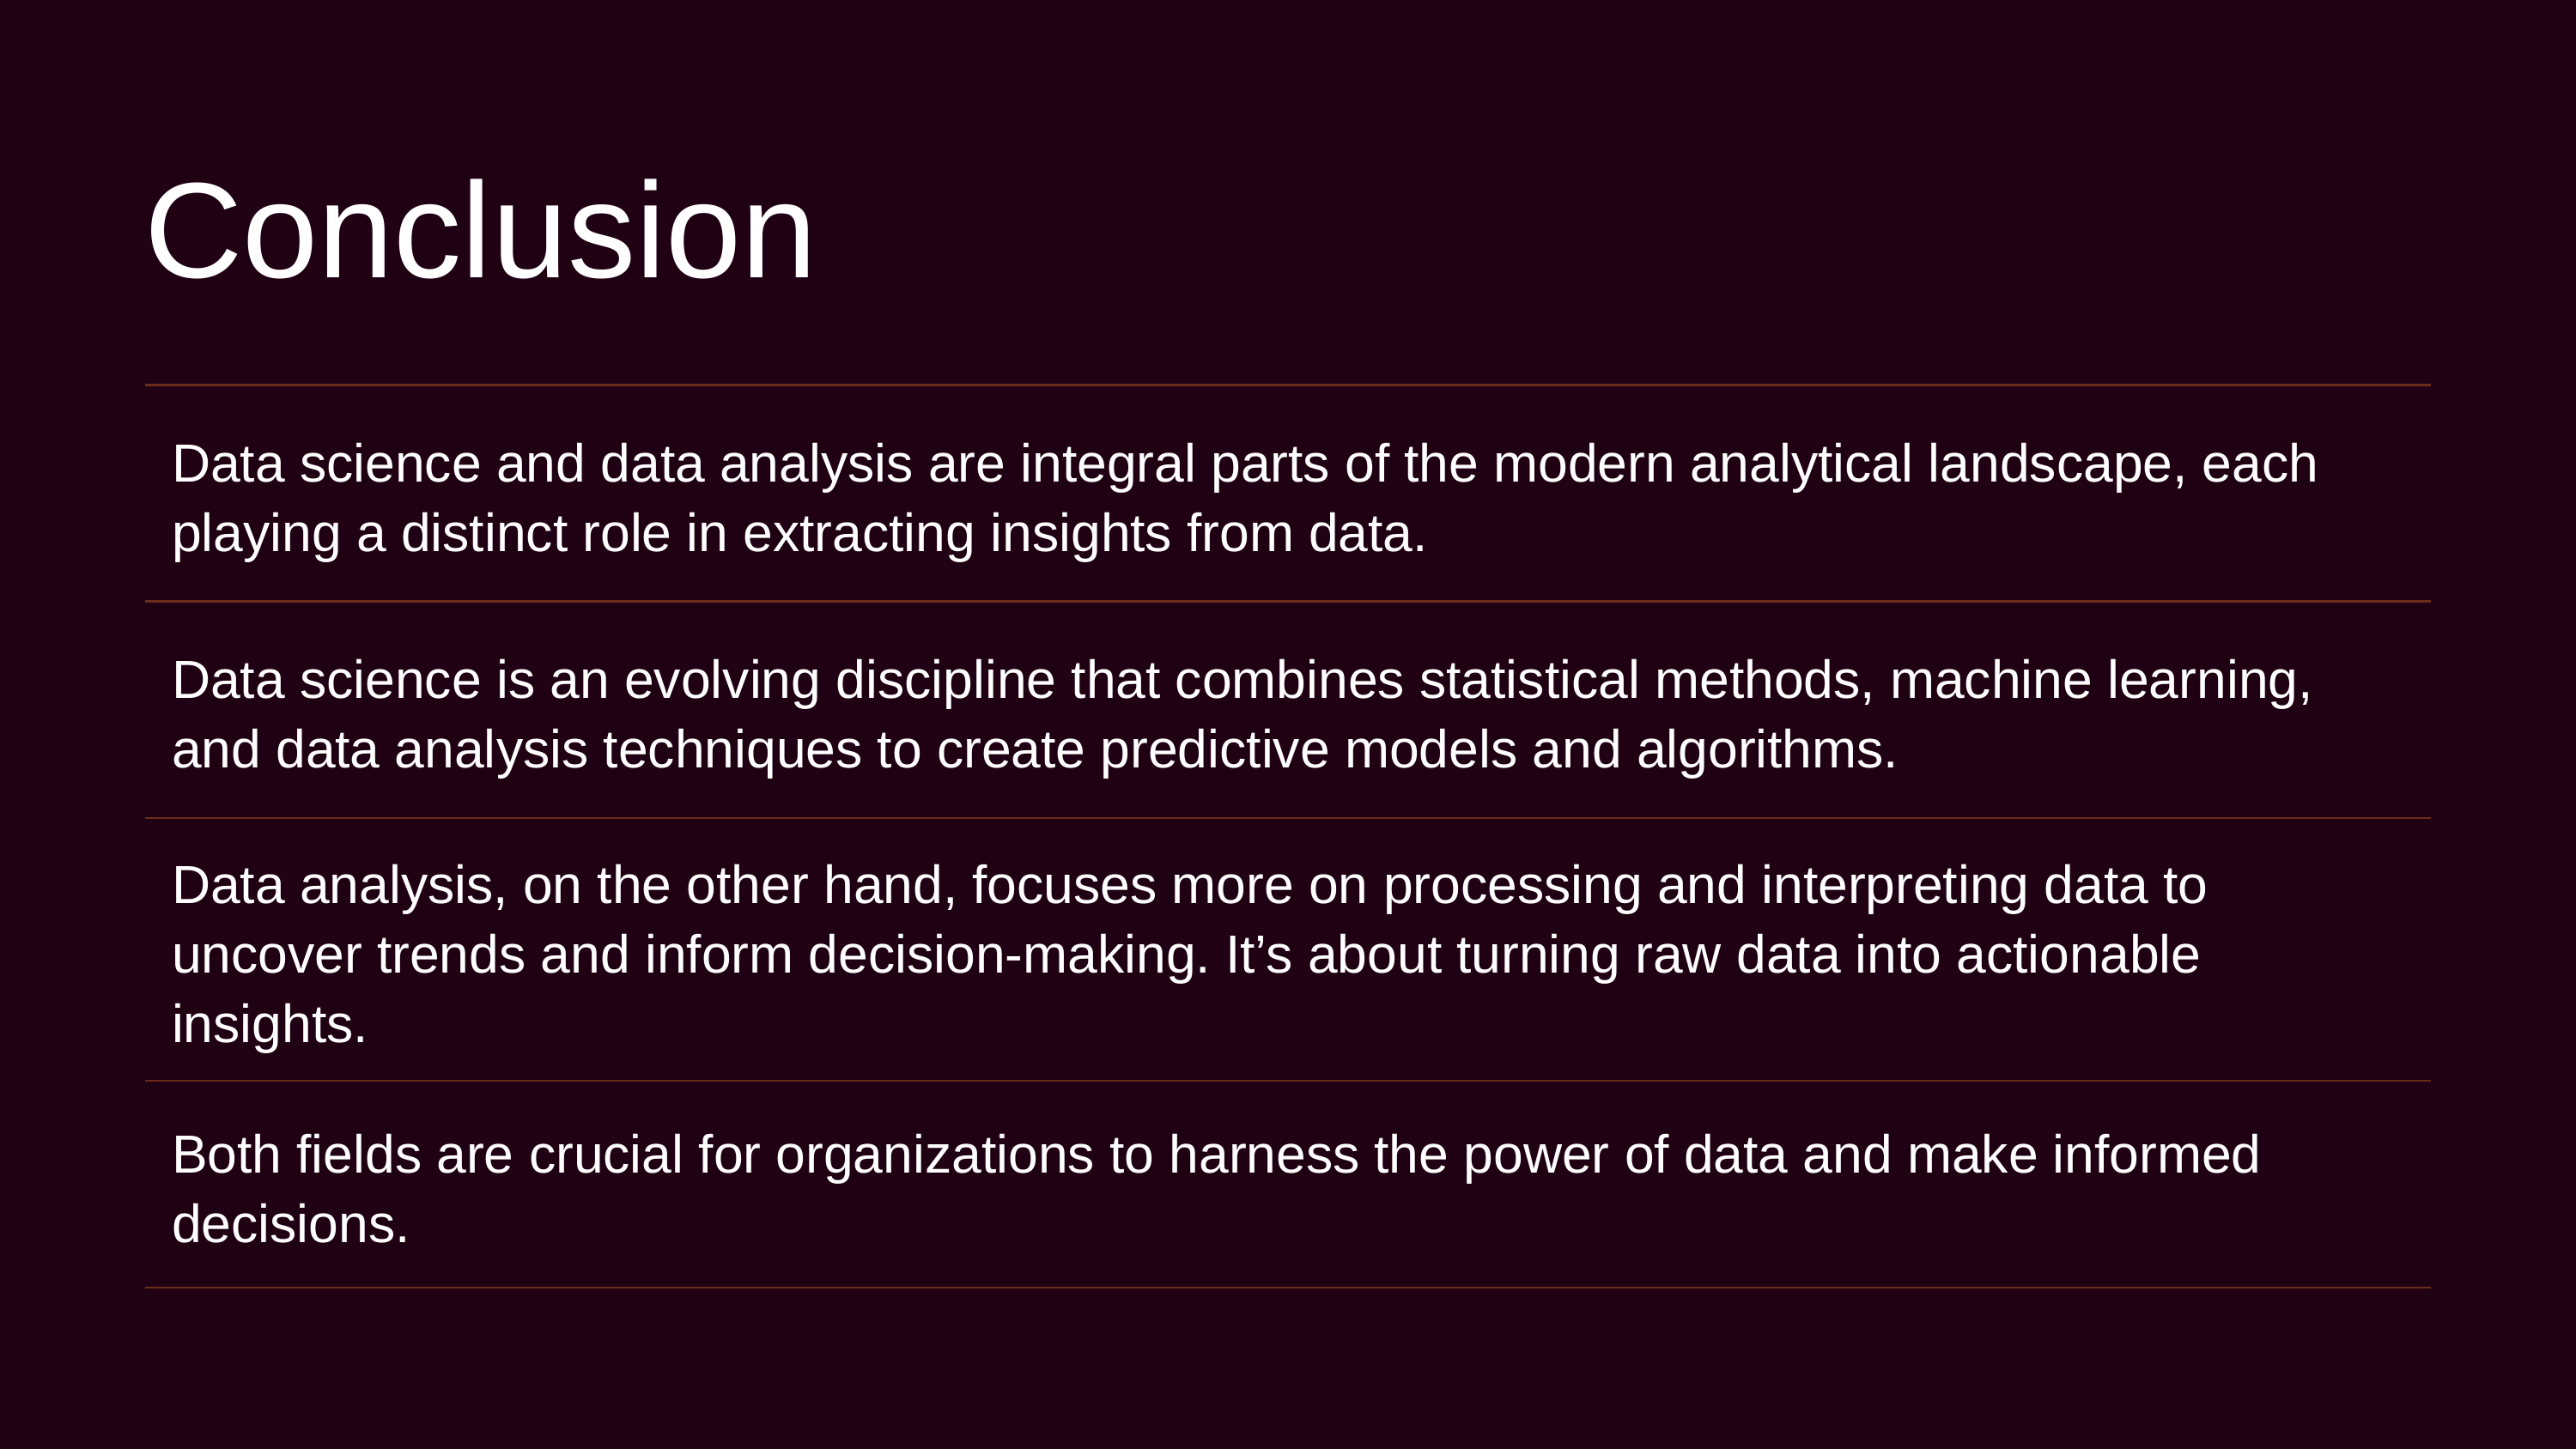

Conclusion
| Data science and data analysis are integral parts of the modern analytical landscape, each playing a distinct role in extracting insights from data. |
| --- |
| Data science is an evolving discipline that combines statistical methods, machine learning, and data analysis techniques to create predictive models and algorithms. |
| Data analysis, on the other hand, focuses more on processing and interpreting data to uncover trends and inform decision-making. It’s about turning raw data into actionable insights. |
| Both fields are crucial for organizations to harness the power of data and make informed decisions. |